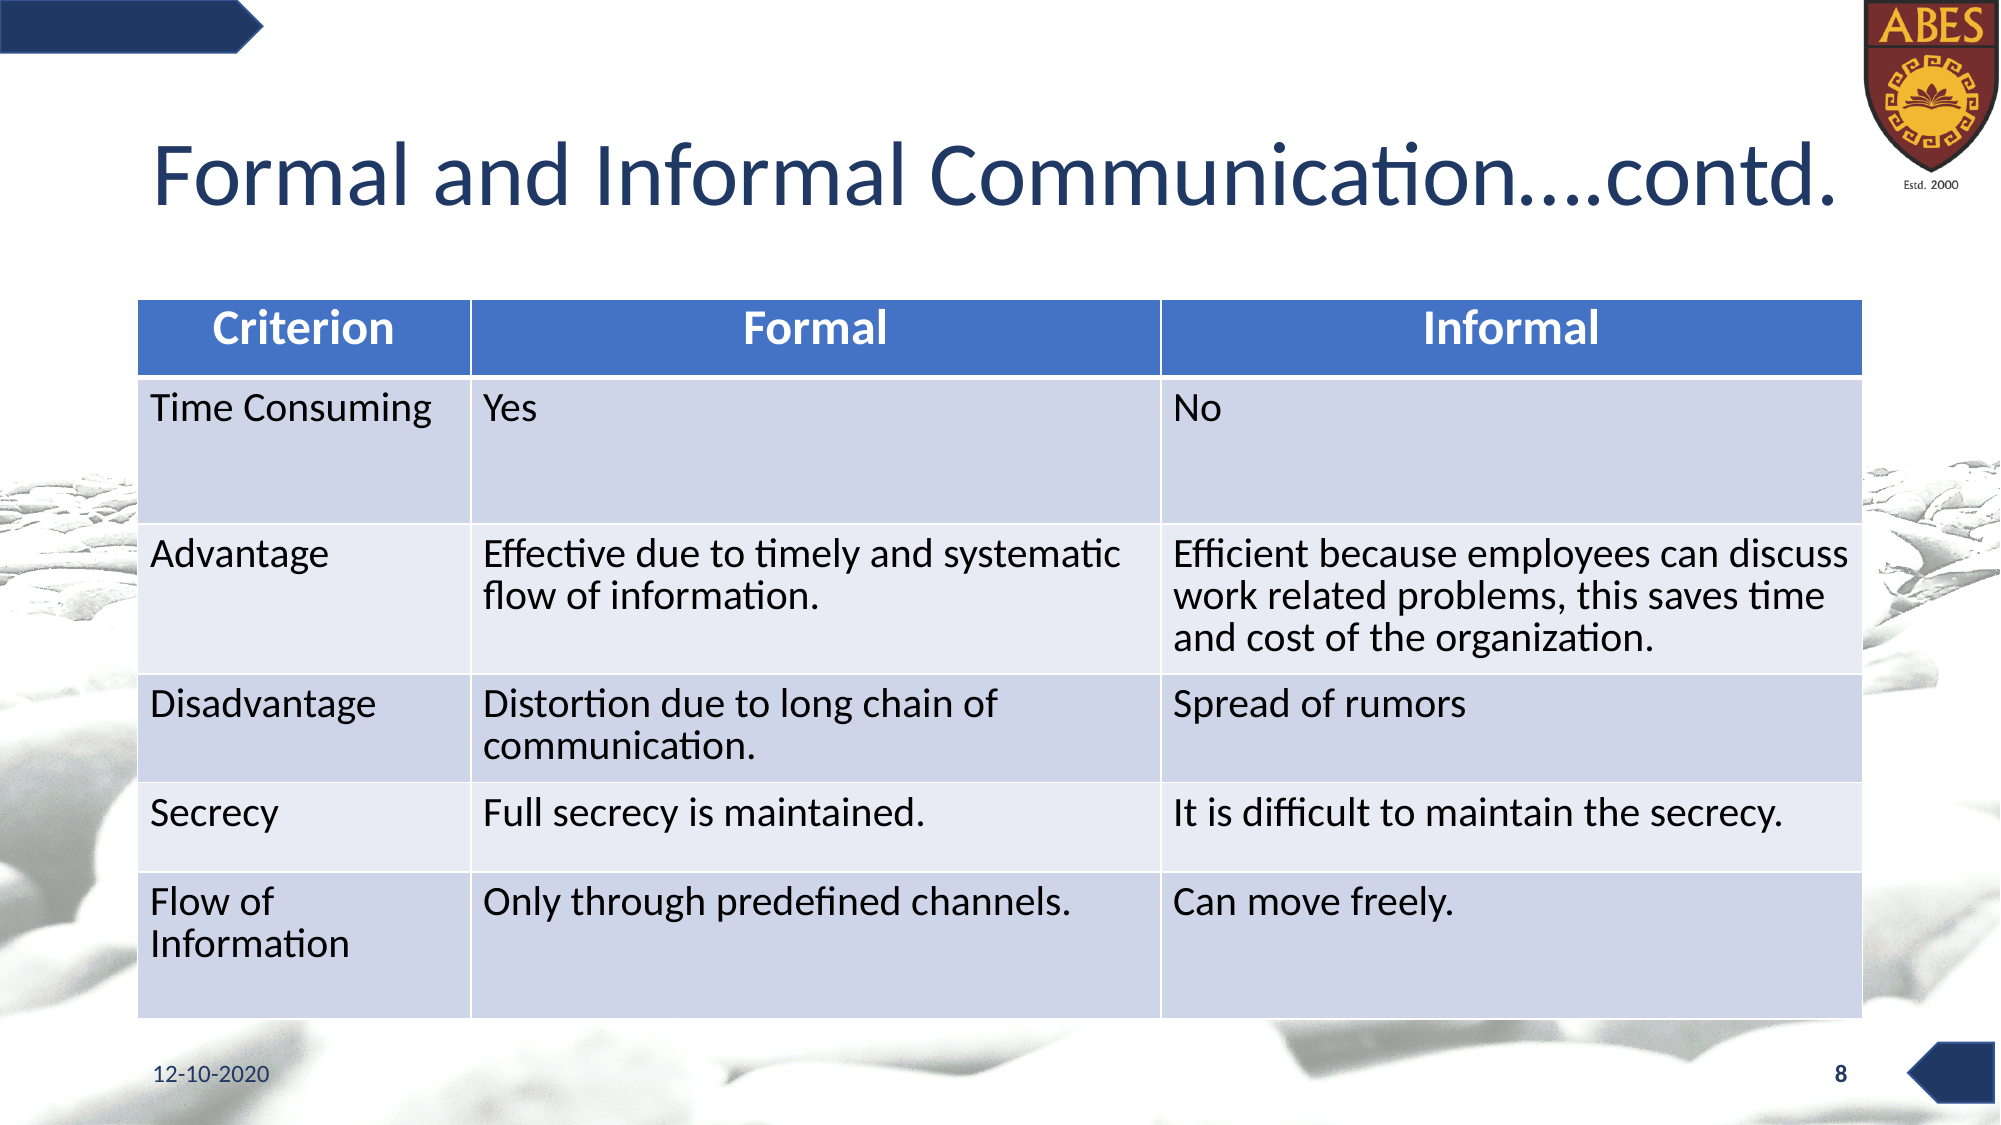

# Formal and Informal Communication….contd.
| Criterion | Formal | Informal |
| --- | --- | --- |
| Time Consuming | Yes | No |
| Advantage | Effective due to timely and systematic flow of information. | Efficient because employees can discuss work related problems, this saves time and cost of the organization. |
| Disadvantage | Distortion due to long chain of communication. | Spread of rumors |
| Secrecy | Full secrecy is maintained. | It is difficult to maintain the secrecy. |
| Flow of Information | Only through predefined channels. | Can move freely. |
12-10-2020
8